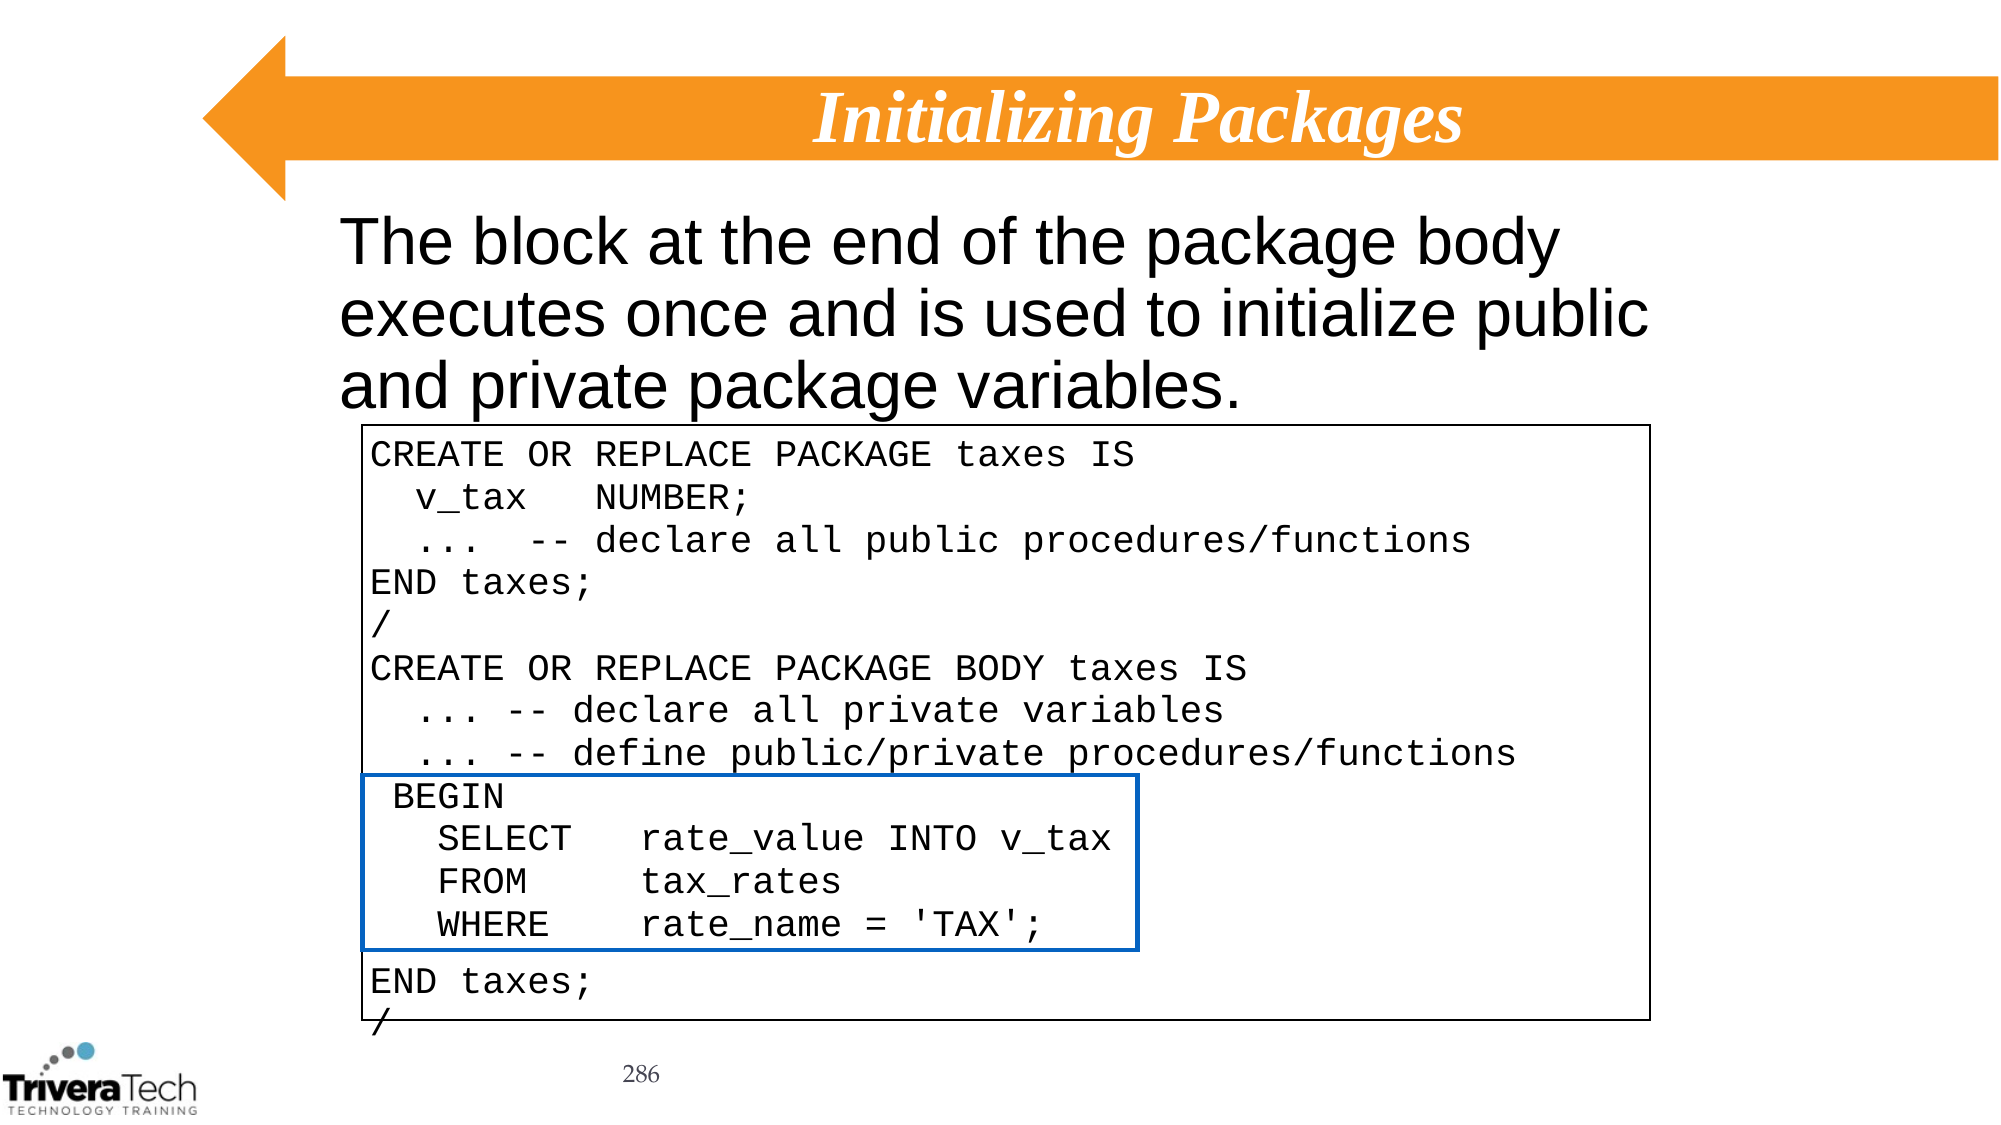

# Initializing Packages
The block at the end of the package body executes once and is used to initialize public and private package variables.
CREATE OR REPLACE PACKAGE taxes IS
  v_tax   NUMBER;
  ...  -- declare all public procedures/functions
END taxes;
/
CREATE OR REPLACE PACKAGE BODY taxes IS
  ... -- declare all private variables
  ... -- define public/private procedures/functions
 BEGIN
   SELECT   rate_value INTO v_tax
   FROM     tax_rates
   WHERE    rate_name = 'TAX';
END taxes;
/

286